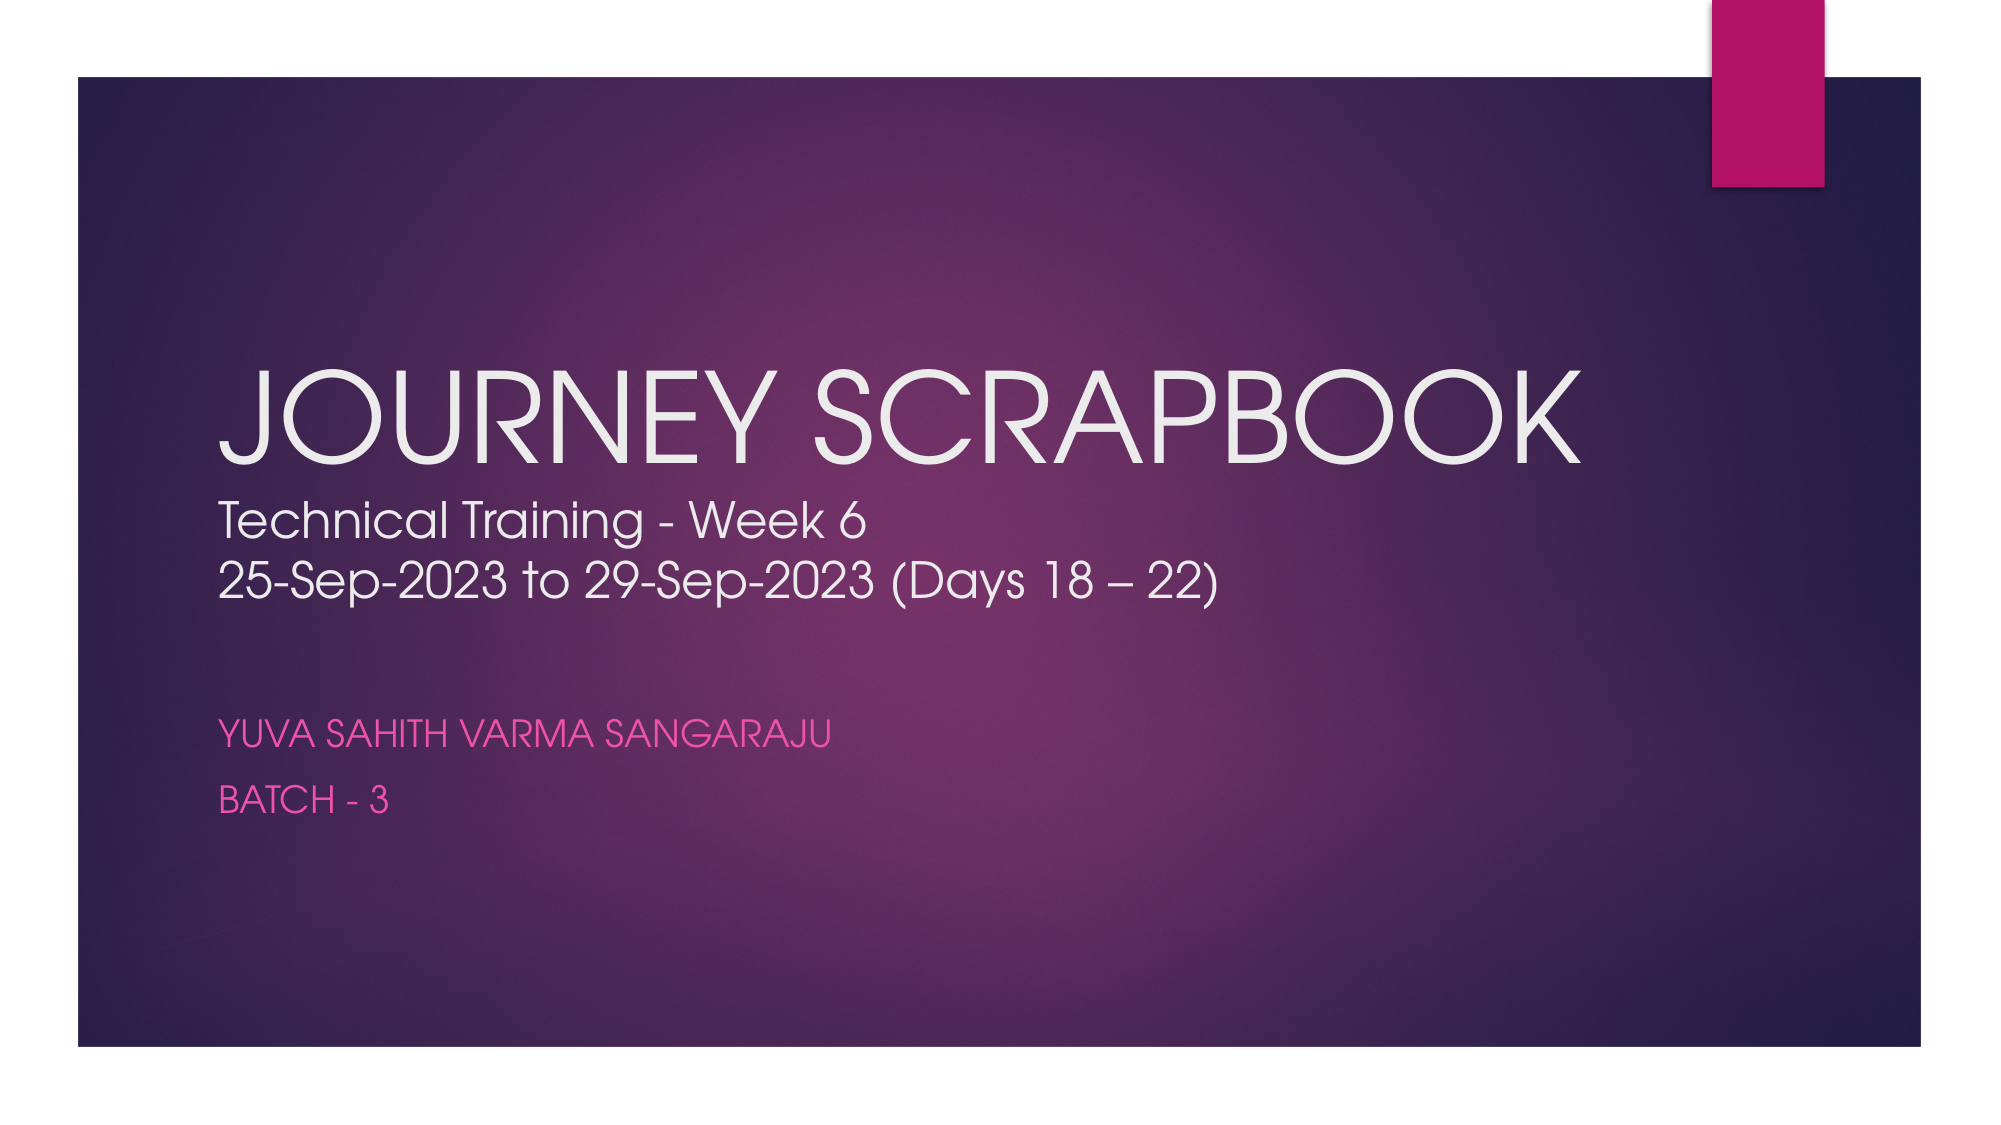

# JOURNEY SCRAPBOOK Technical Training - Week 6 25-Sep-2023 to 29-Sep-2023 (Days 18 – 22)
Yuva Sahith Varma Sangaraju
Batch - 3